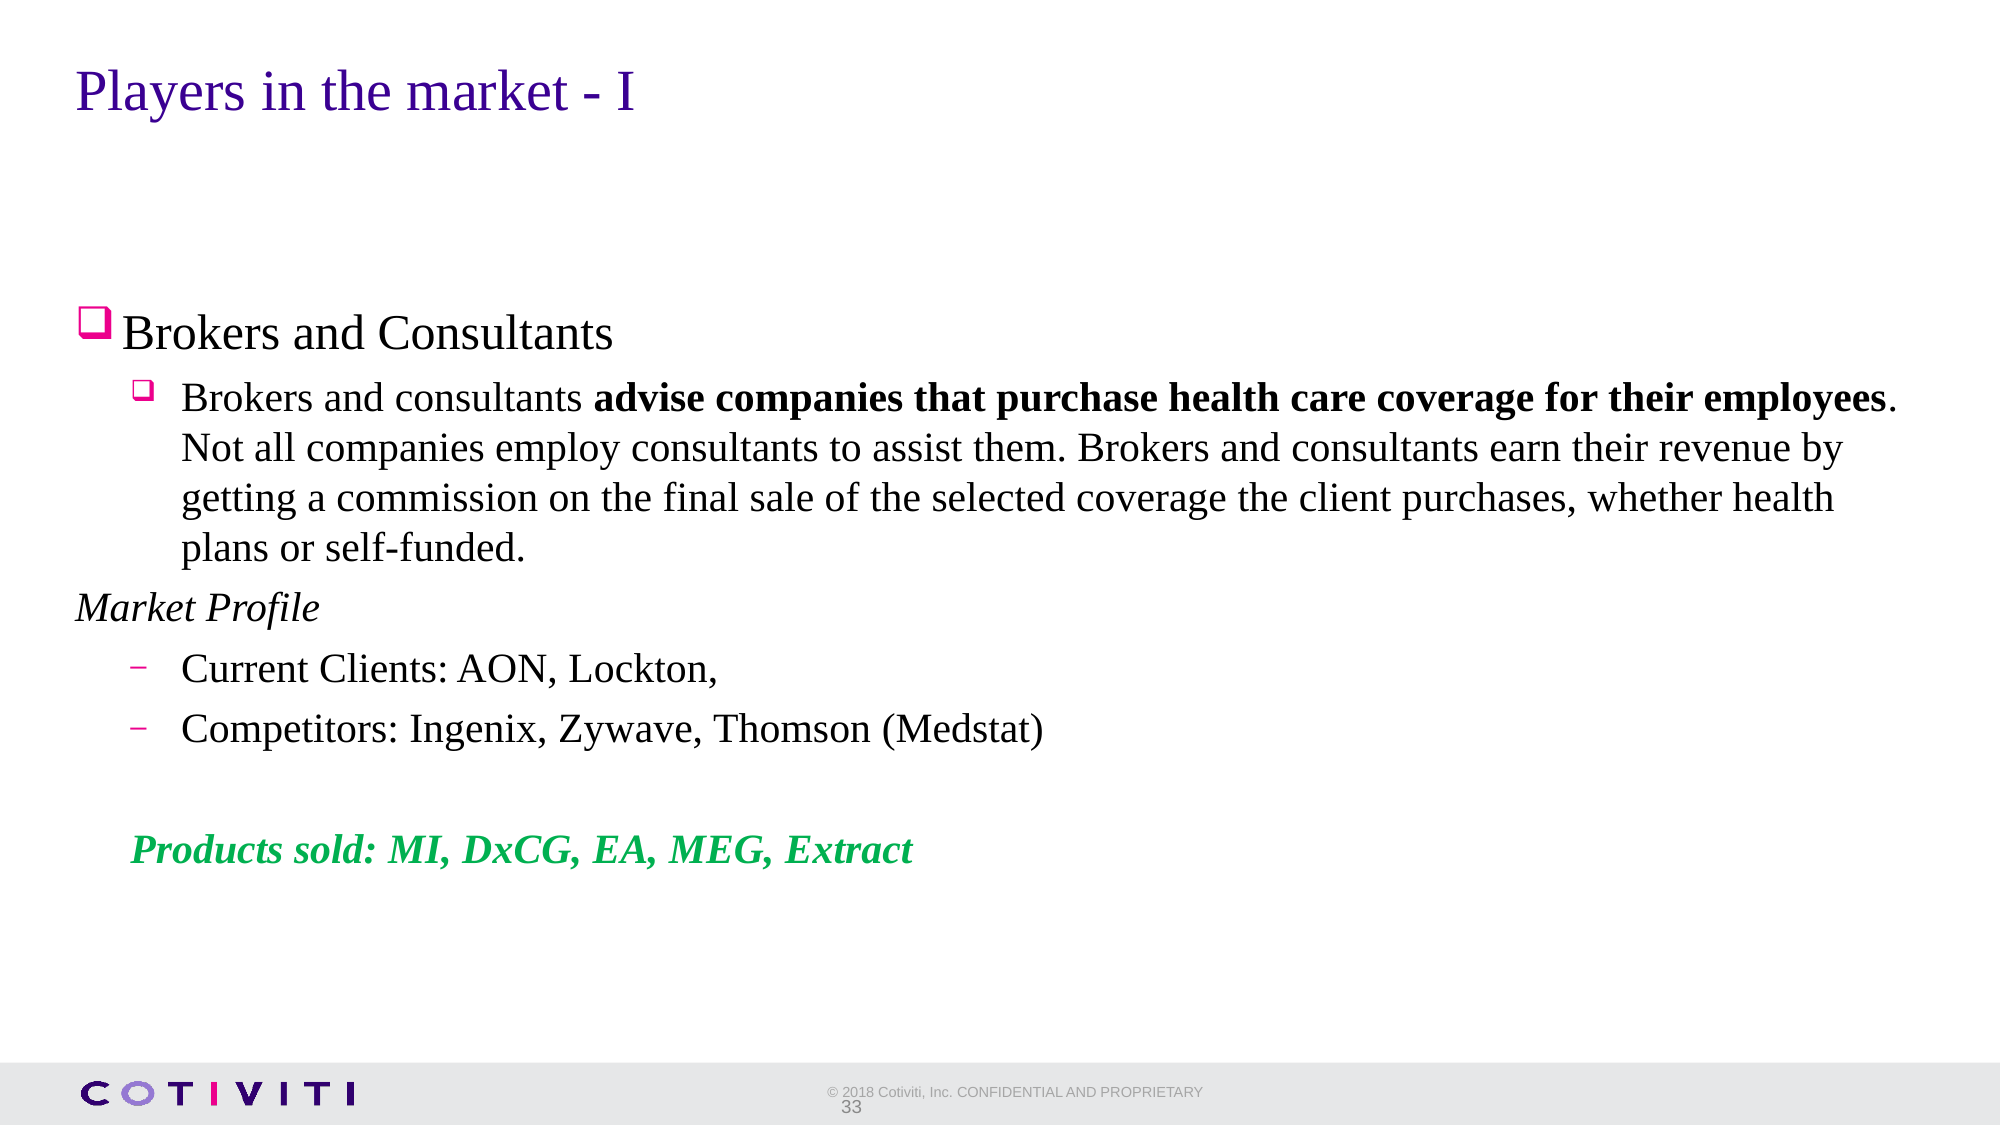

# Players in the market - I

Brokers and Consultants
Brokers and consultants advise companies that purchase health care coverage for their employees. Not all companies employ consultants to assist them. Brokers and consultants earn their revenue by getting a commission on the final sale of the selected coverage the client purchases, whether health plans or self-funded.
Market Profile
Current Clients: AON, Lockton,
Competitors: Ingenix, Zywave, Thomson (Medstat)

Products sold: MI, DxCG, EA, MEG, Extract
33